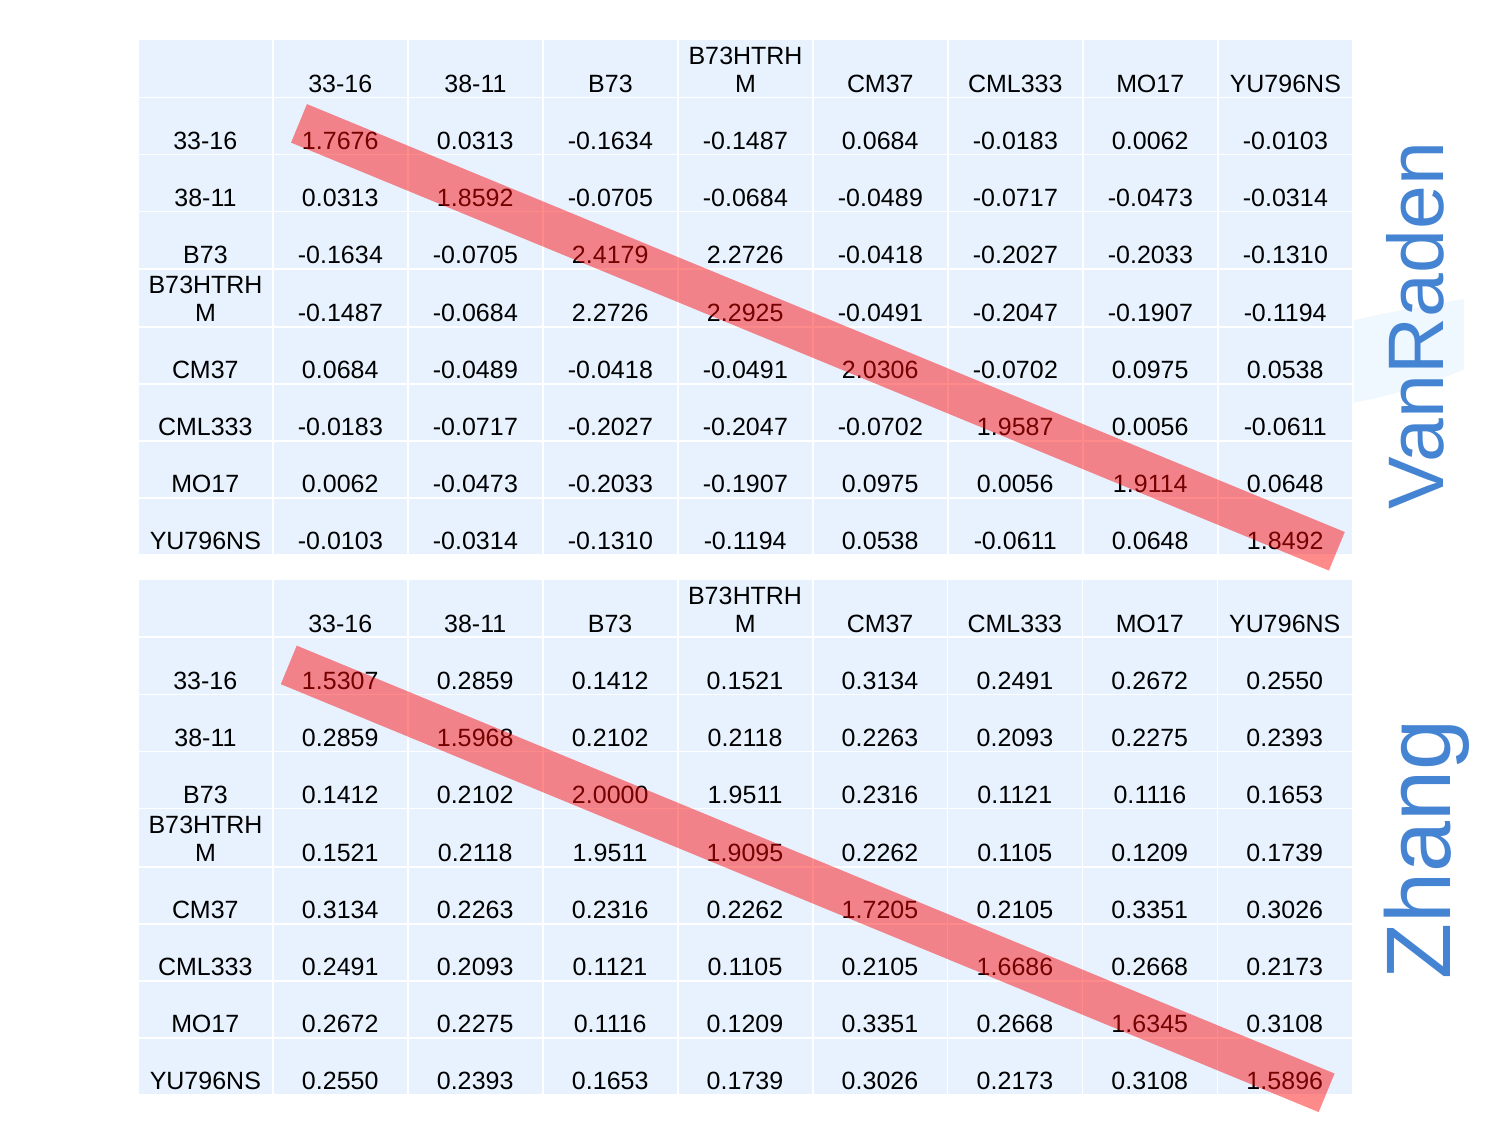

|  | 33-16 | 38-11 | B73 | B73HTRHM | CM37 | CML333 | MO17 | YU796NS |
| --- | --- | --- | --- | --- | --- | --- | --- | --- |
| 33-16 | 1.7676 | 0.0313 | -0.1634 | -0.1487 | 0.0684 | -0.0183 | 0.0062 | -0.0103 |
| 38-11 | 0.0313 | 1.8592 | -0.0705 | -0.0684 | -0.0489 | -0.0717 | -0.0473 | -0.0314 |
| B73 | -0.1634 | -0.0705 | 2.4179 | 2.2726 | -0.0418 | -0.2027 | -0.2033 | -0.1310 |
| B73HTRHM | -0.1487 | -0.0684 | 2.2726 | 2.2925 | -0.0491 | -0.2047 | -0.1907 | -0.1194 |
| CM37 | 0.0684 | -0.0489 | -0.0418 | -0.0491 | 2.0306 | -0.0702 | 0.0975 | 0.0538 |
| CML333 | -0.0183 | -0.0717 | -0.2027 | -0.2047 | -0.0702 | 1.9587 | 0.0056 | -0.0611 |
| MO17 | 0.0062 | -0.0473 | -0.2033 | -0.1907 | 0.0975 | 0.0056 | 1.9114 | 0.0648 |
| YU796NS | -0.0103 | -0.0314 | -0.1310 | -0.1194 | 0.0538 | -0.0611 | 0.0648 | 1.8492 |
VanRaden
|  | 33-16 | 38-11 | B73 | B73HTRHM | CM37 | CML333 | MO17 | YU796NS |
| --- | --- | --- | --- | --- | --- | --- | --- | --- |
| 33-16 | 1.5307 | 0.2859 | 0.1412 | 0.1521 | 0.3134 | 0.2491 | 0.2672 | 0.2550 |
| 38-11 | 0.2859 | 1.5968 | 0.2102 | 0.2118 | 0.2263 | 0.2093 | 0.2275 | 0.2393 |
| B73 | 0.1412 | 0.2102 | 2.0000 | 1.9511 | 0.2316 | 0.1121 | 0.1116 | 0.1653 |
| B73HTRHM | 0.1521 | 0.2118 | 1.9511 | 1.9095 | 0.2262 | 0.1105 | 0.1209 | 0.1739 |
| CM37 | 0.3134 | 0.2263 | 0.2316 | 0.2262 | 1.7205 | 0.2105 | 0.3351 | 0.3026 |
| CML333 | 0.2491 | 0.2093 | 0.1121 | 0.1105 | 0.2105 | 1.6686 | 0.2668 | 0.2173 |
| MO17 | 0.2672 | 0.2275 | 0.1116 | 0.1209 | 0.3351 | 0.2668 | 1.6345 | 0.3108 |
| YU796NS | 0.2550 | 0.2393 | 0.1653 | 0.1739 | 0.3026 | 0.2173 | 0.3108 | 1.5896 |
# Zhang